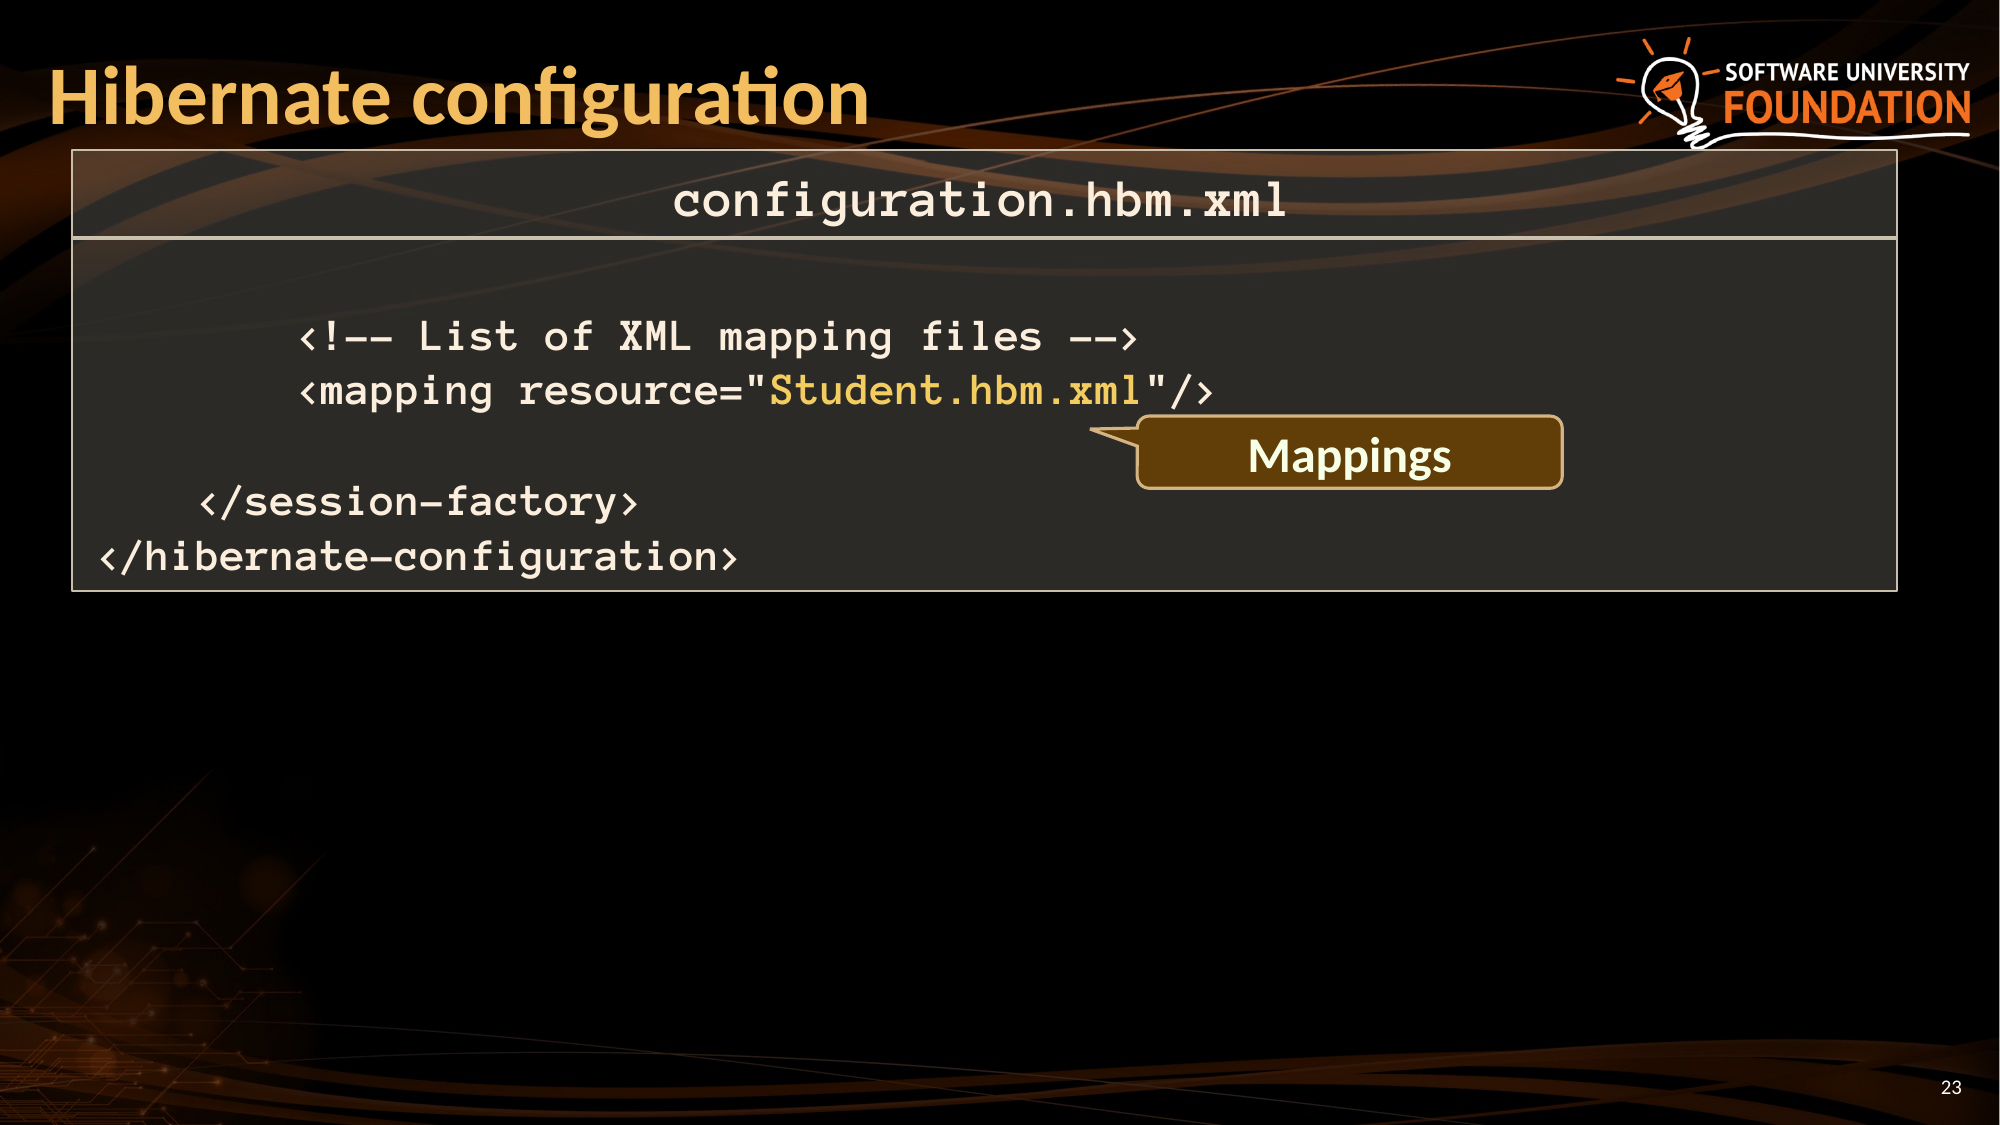

# Hibernate configuration
configuration.hbm.xml

        <!-- List of XML mapping files -->
        <mapping resource="Student.hbm.xml"/>

    </session-factory>
</hibernate-configuration>
Mappings
23